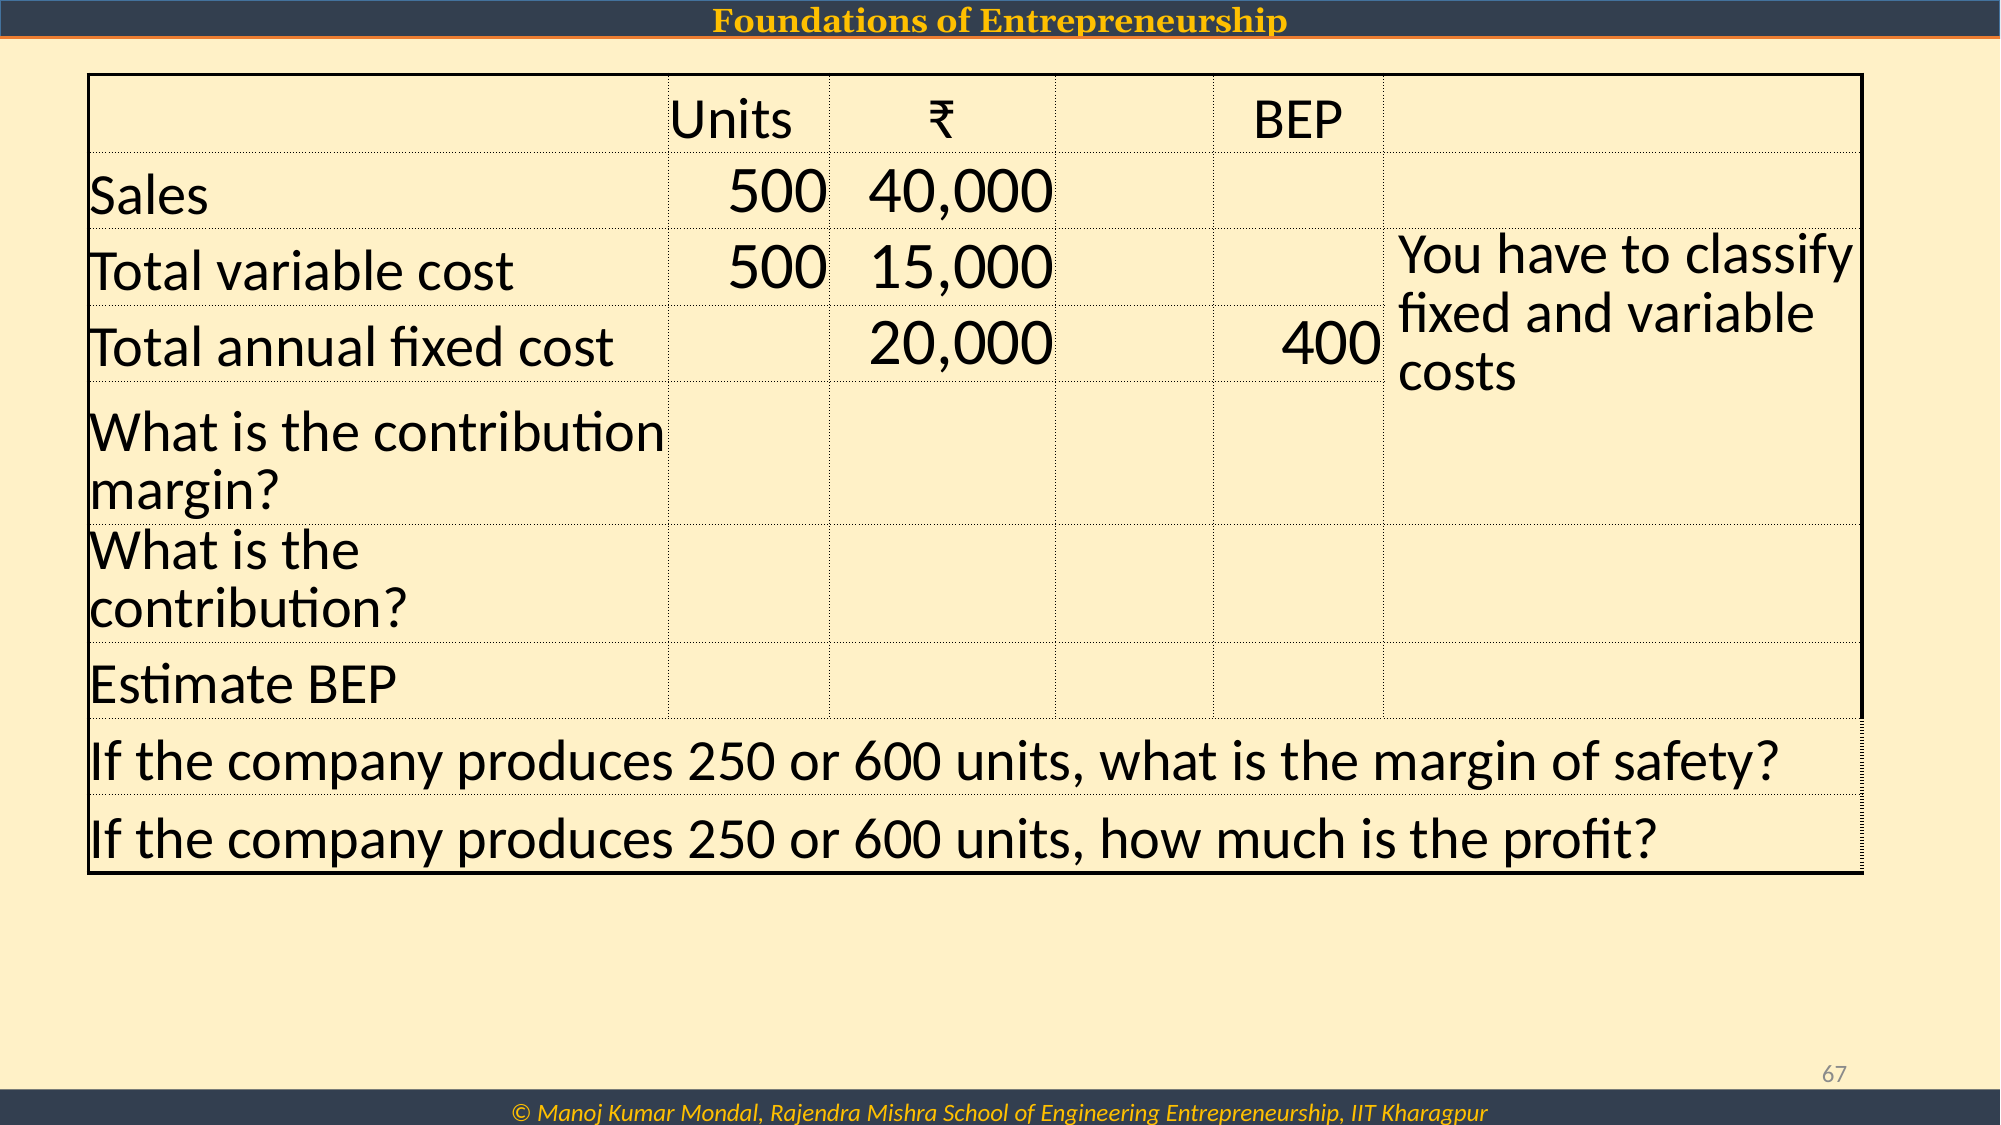

|  | Units | ₹ |  | BEP |  |
| --- | --- | --- | --- | --- | --- |
| Sales | 500 | 40,000 |  |  |  |
| Total variable cost | 500 | 15,000 |  |  | You have to classify  fixed and variable  costs |
| Total annual fixed cost |  | 20,000 |  | 400 |  |
| What is the contribution margin? |  |  |  |  |  |
| What is the contribution? |  |  |  |  |  |
| Estimate BEP |  |  |  |  |  |
| If the company produces 250 or 600 units, what is the margin of safety? |  |  |  |  |  |
| If the company produces 250 or 600 units, how much is the profit? |  |  |  |  |  |
67